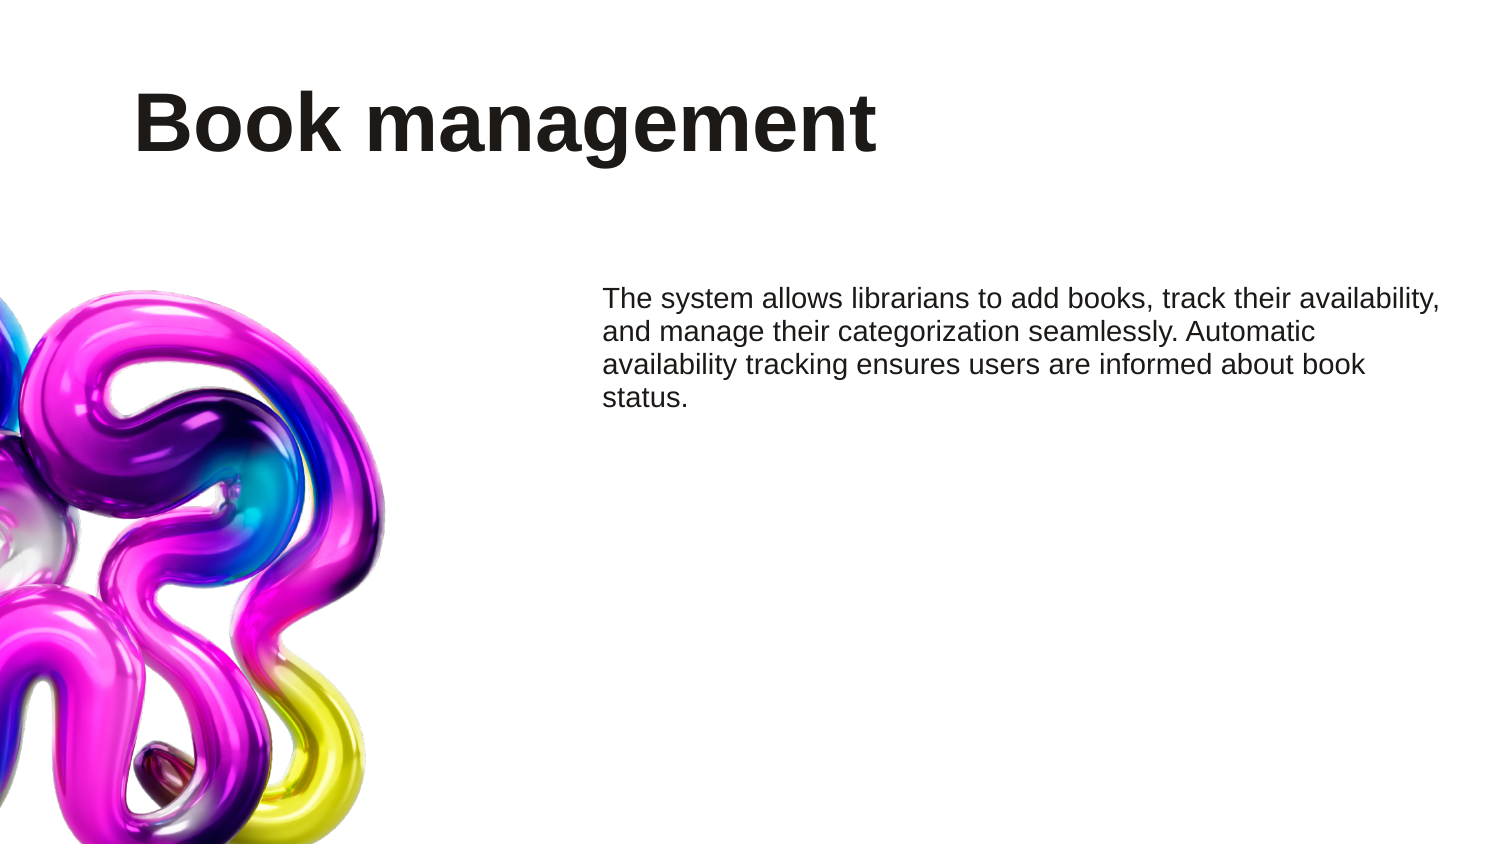

# Book management
The system allows librarians to add books, track their availability, and manage their categorization seamlessly. Automatic availability tracking ensures users are informed about book status.